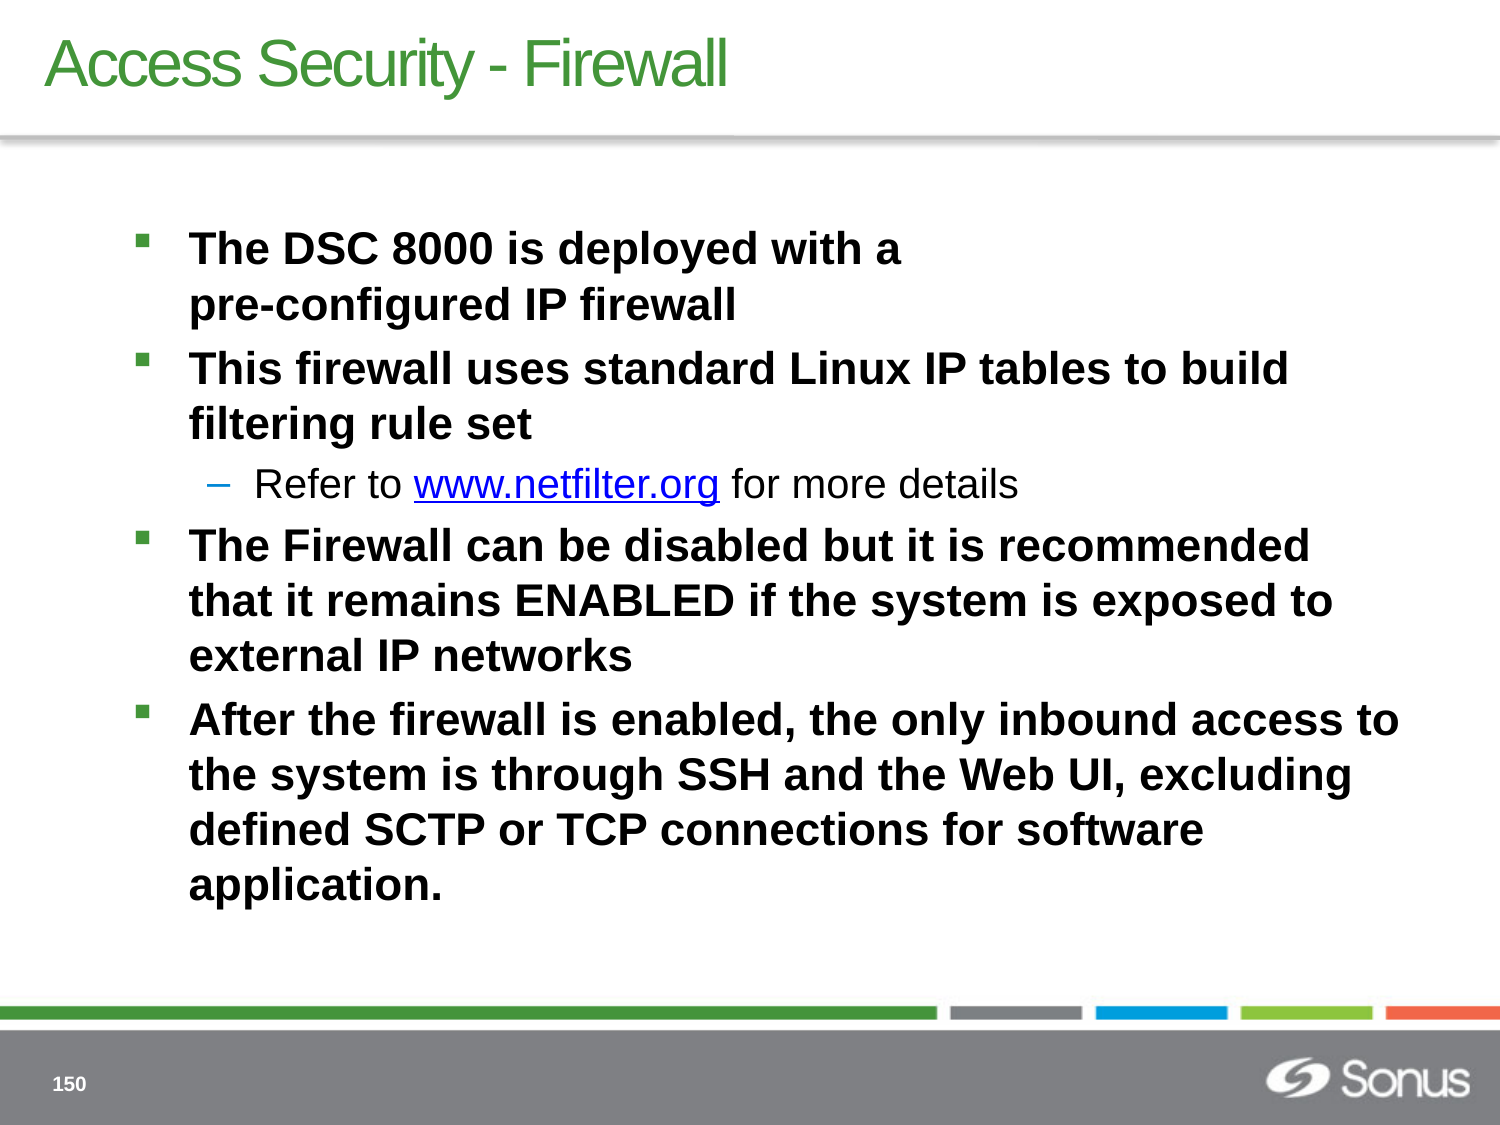

# Access Security - Firewall
The DSC 8000 is deployed with a
pre-configured IP firewall
This firewall uses standard Linux IP tables to build filtering rule set
Refer to www.netfilter.org for more details
The Firewall can be disabled but it is recommended that it remains ENABLED if the system is exposed to external IP networks
After the firewall is enabled, the only inbound access to the system is through SSH and the Web UI, excluding defined SCTP or TCP connections for software application.